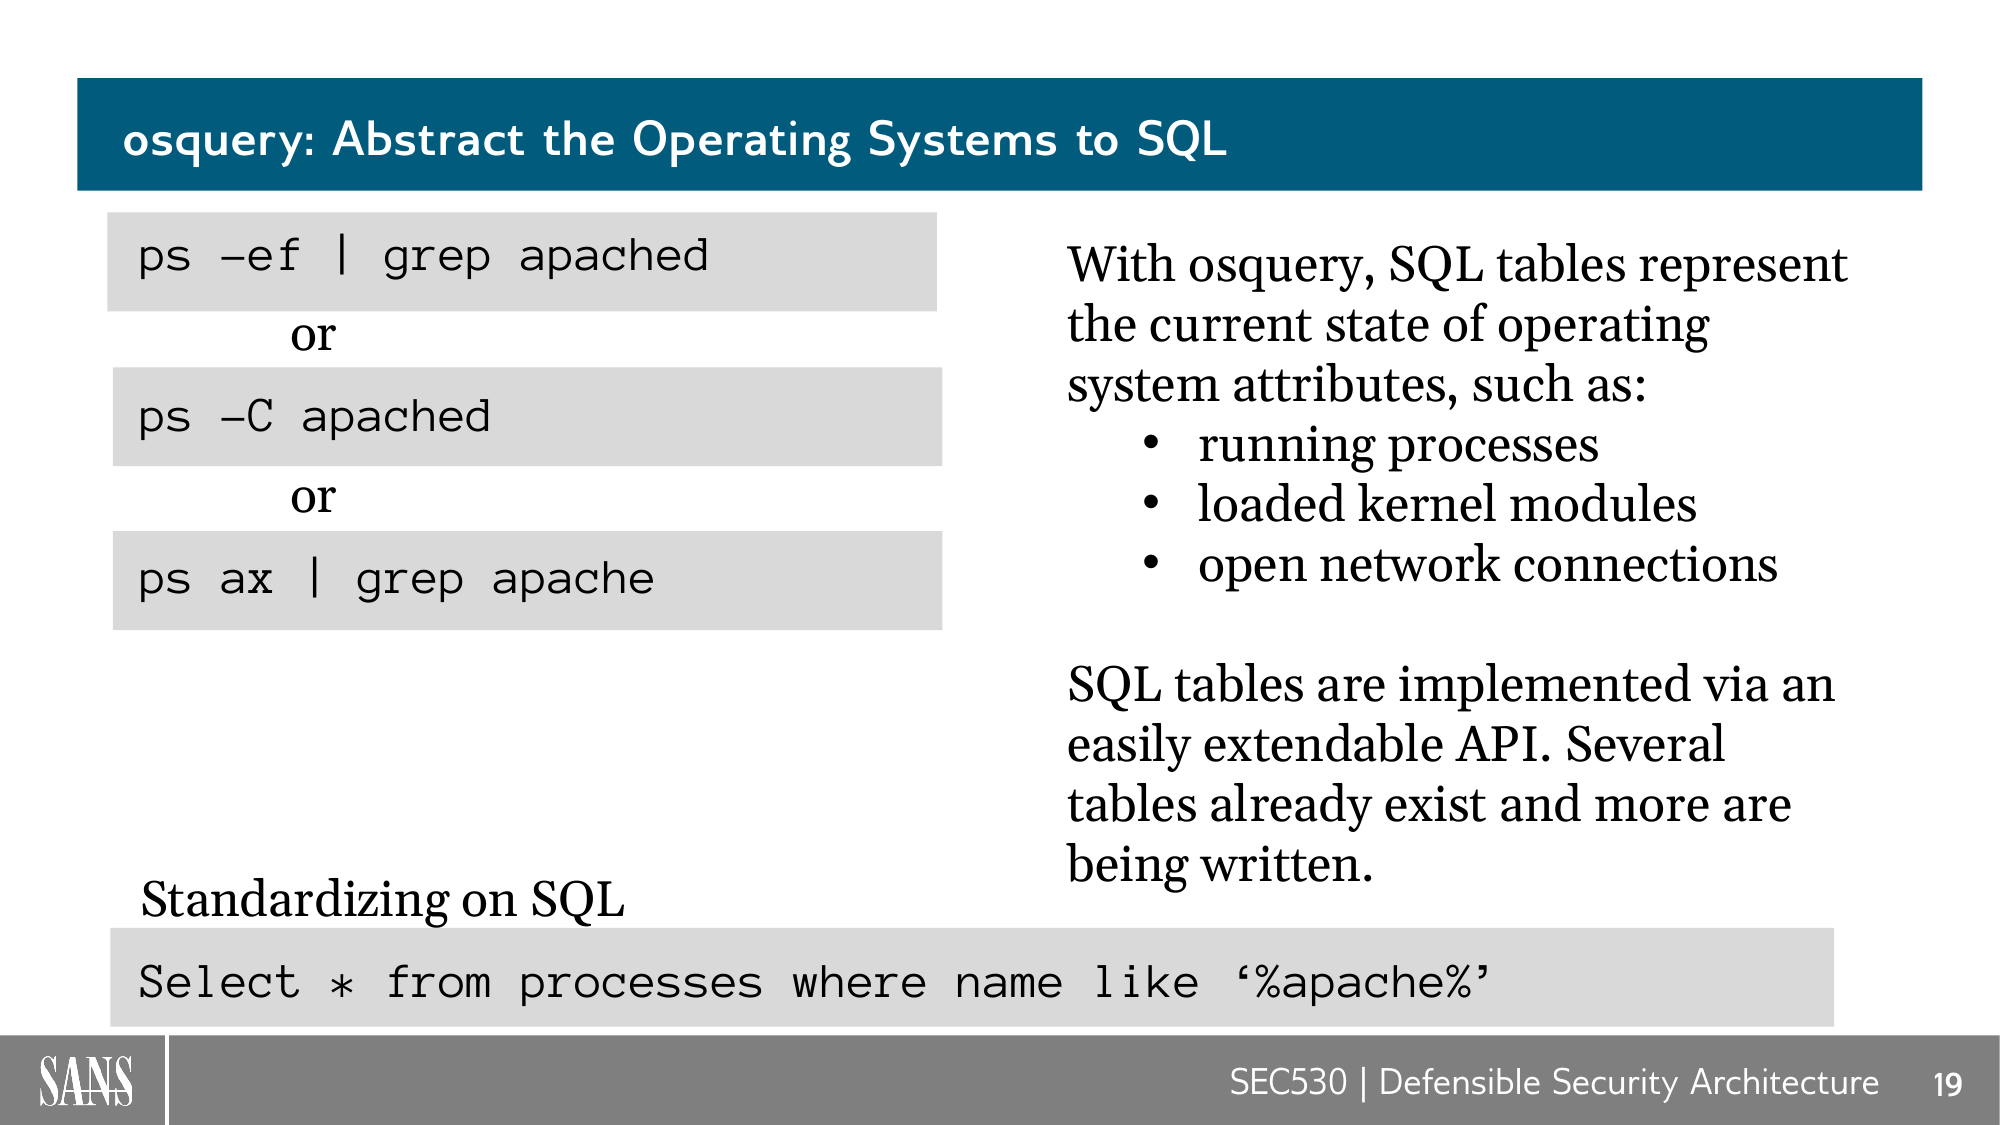

# osquery: Abstract the Operating Systems to SQL

ps -ef | grep apached
	or
ps -C apached
	or
ps ax | grep apache

Standardizing on SQL
Select * from processes where name like ‘%apache%’
With osquery, SQL tables represent the current state of operating system attributes, such as:
running processes
loaded kernel modules
open network connections

SQL tables are implemented via an easily extendable API. Several tables already exist and more are being written.